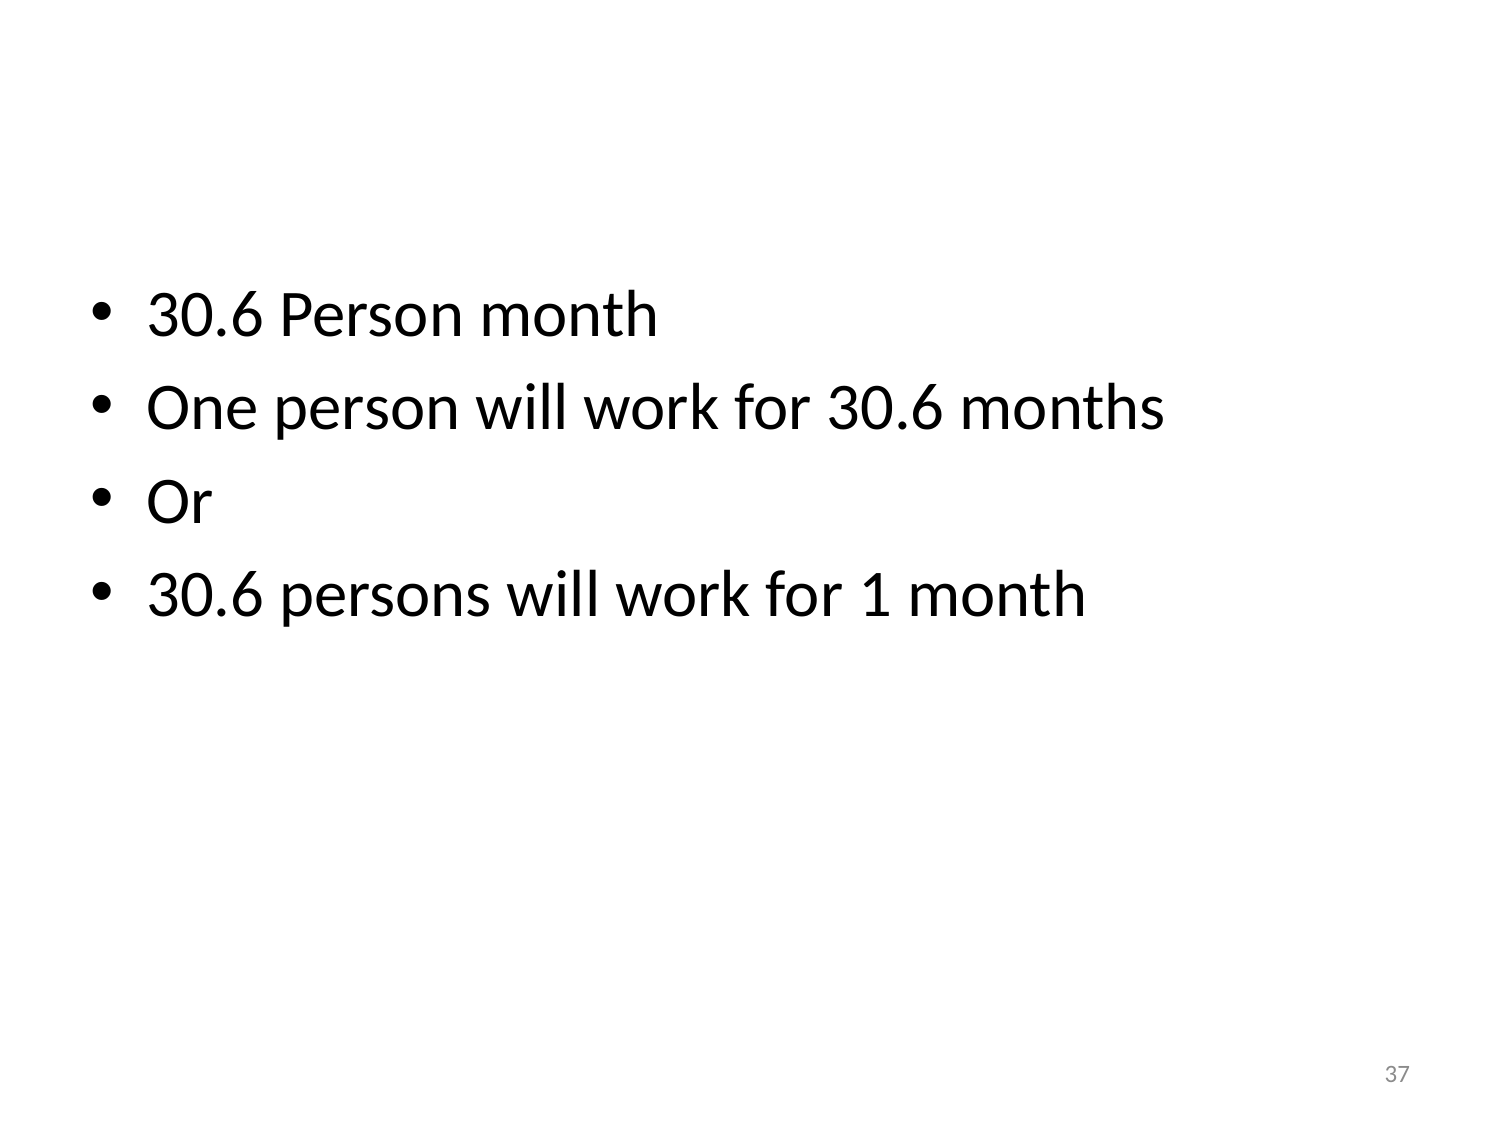

#
30.6 Person month
One person will work for 30.6 months
Or
30.6 persons will work for 1 month
37